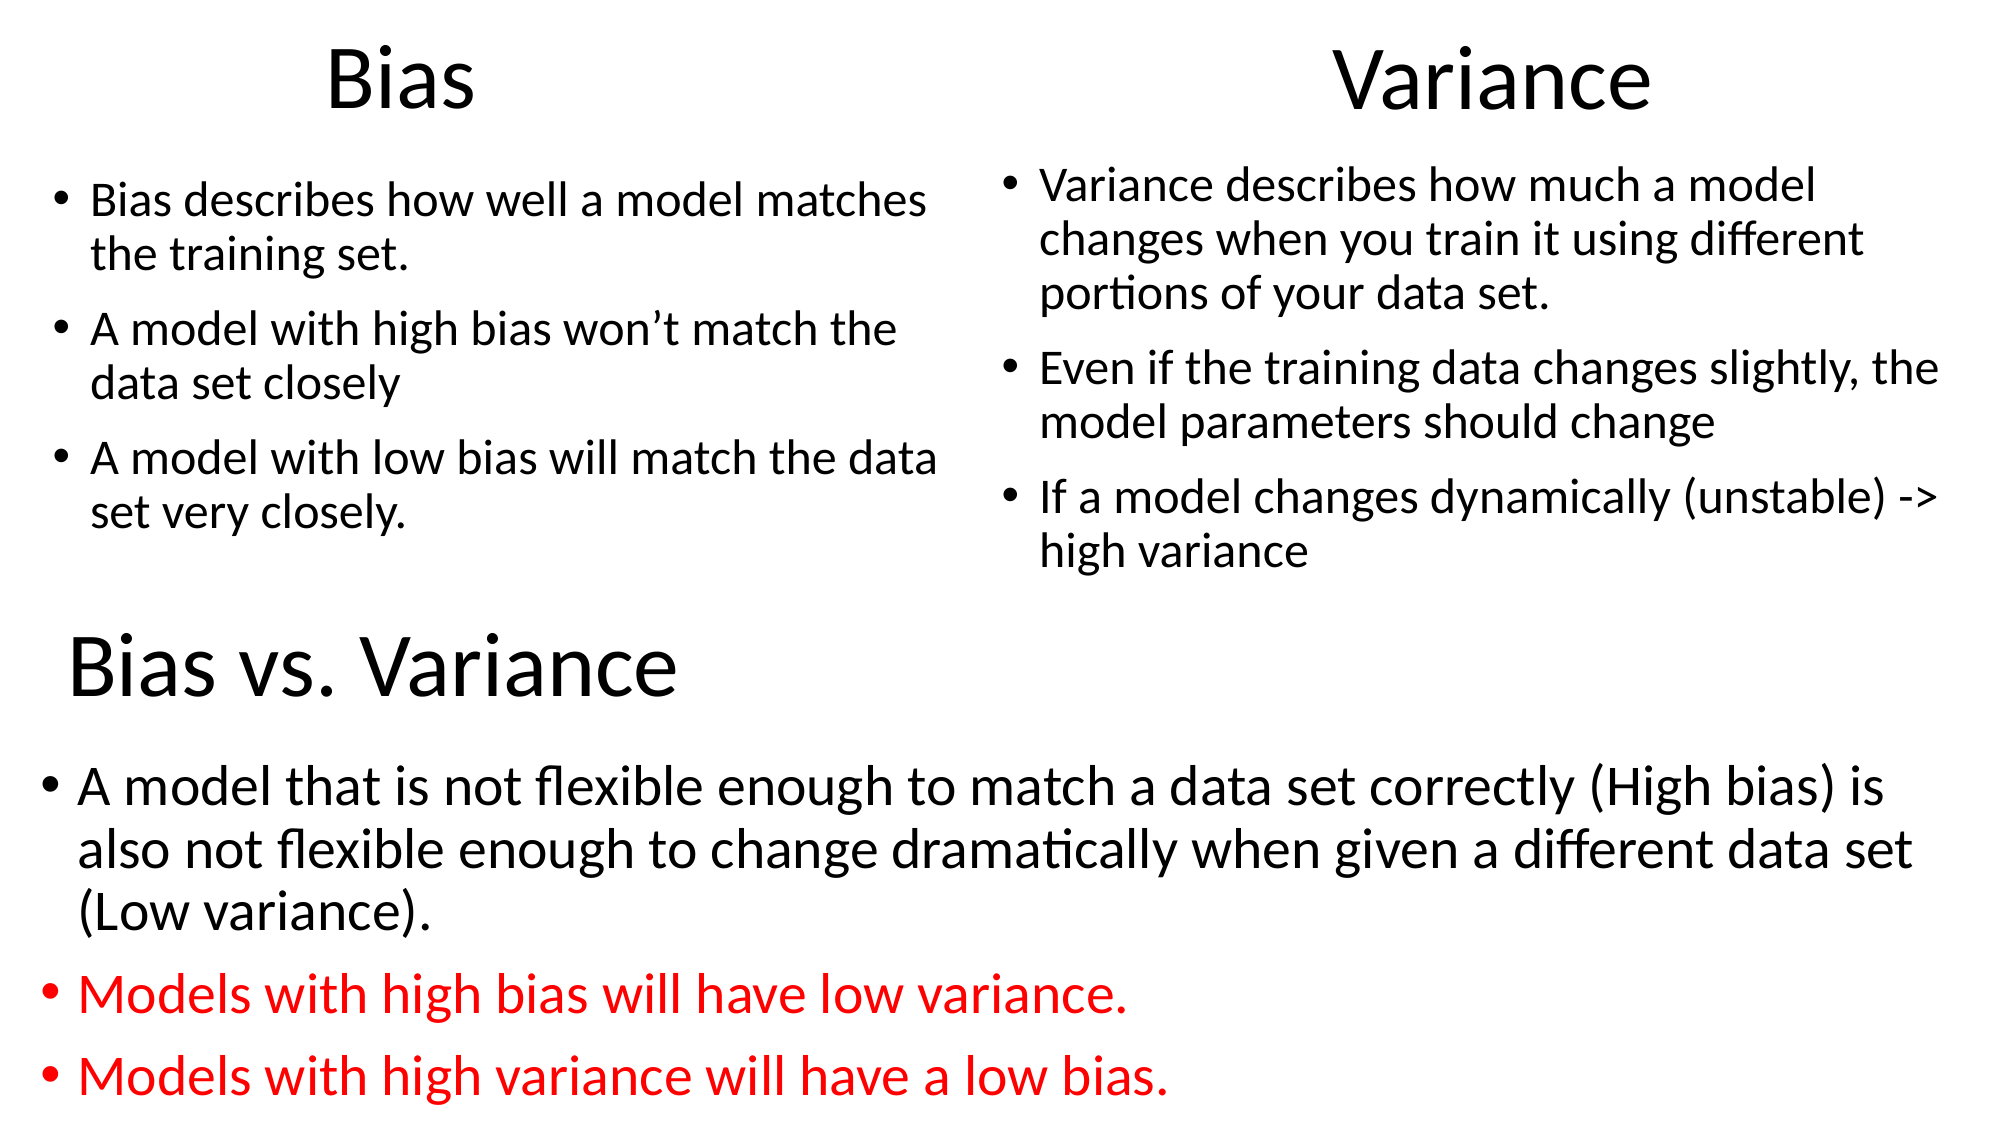

Variance
# Bias
Variance describes how much a model changes when you train it using different portions of your data set.
Even if the training data changes slightly, the model parameters should change
If a model changes dynamically (unstable) -> high variance
Bias describes how well a model matches the training set.
A model with high bias won’t match the data set closely
A model with low bias will match the data set very closely.
Bias vs. Variance
A model that is not flexible enough to match a data set correctly (High bias) is also not flexible enough to change dramatically when given a different data set (Low variance).
Models with high bias will have low variance.
Models with high variance will have a low bias.